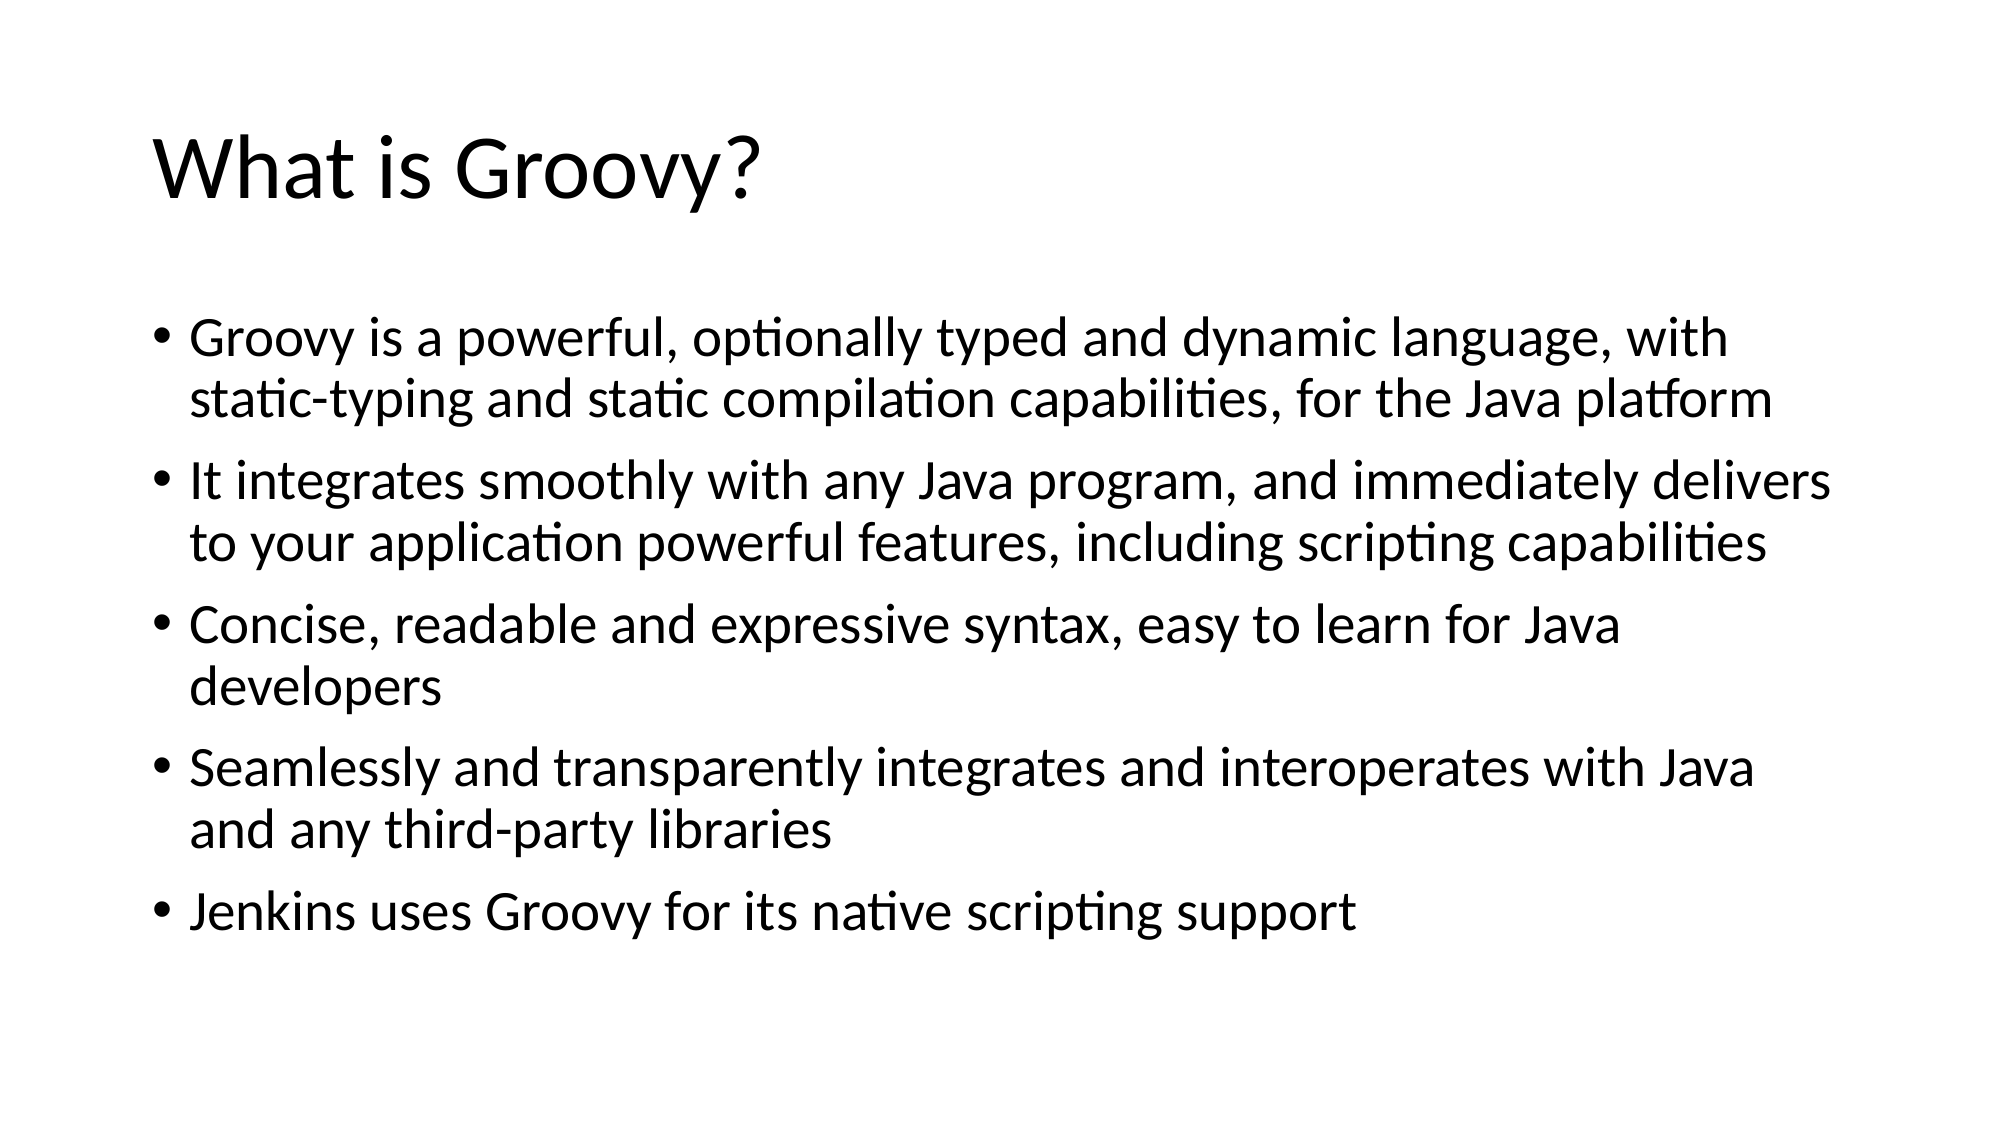

# What is Groovy?
Groovy is a powerful, optionally typed and dynamic language, with static-typing and static compilation capabilities, for the Java platform
It integrates smoothly with any Java program, and immediately delivers to your application powerful features, including scripting capabilities
Concise, readable and expressive syntax, easy to learn for Java developers
Seamlessly and transparently integrates and interoperates with Java and any third-party libraries
Jenkins uses Groovy for its native scripting support